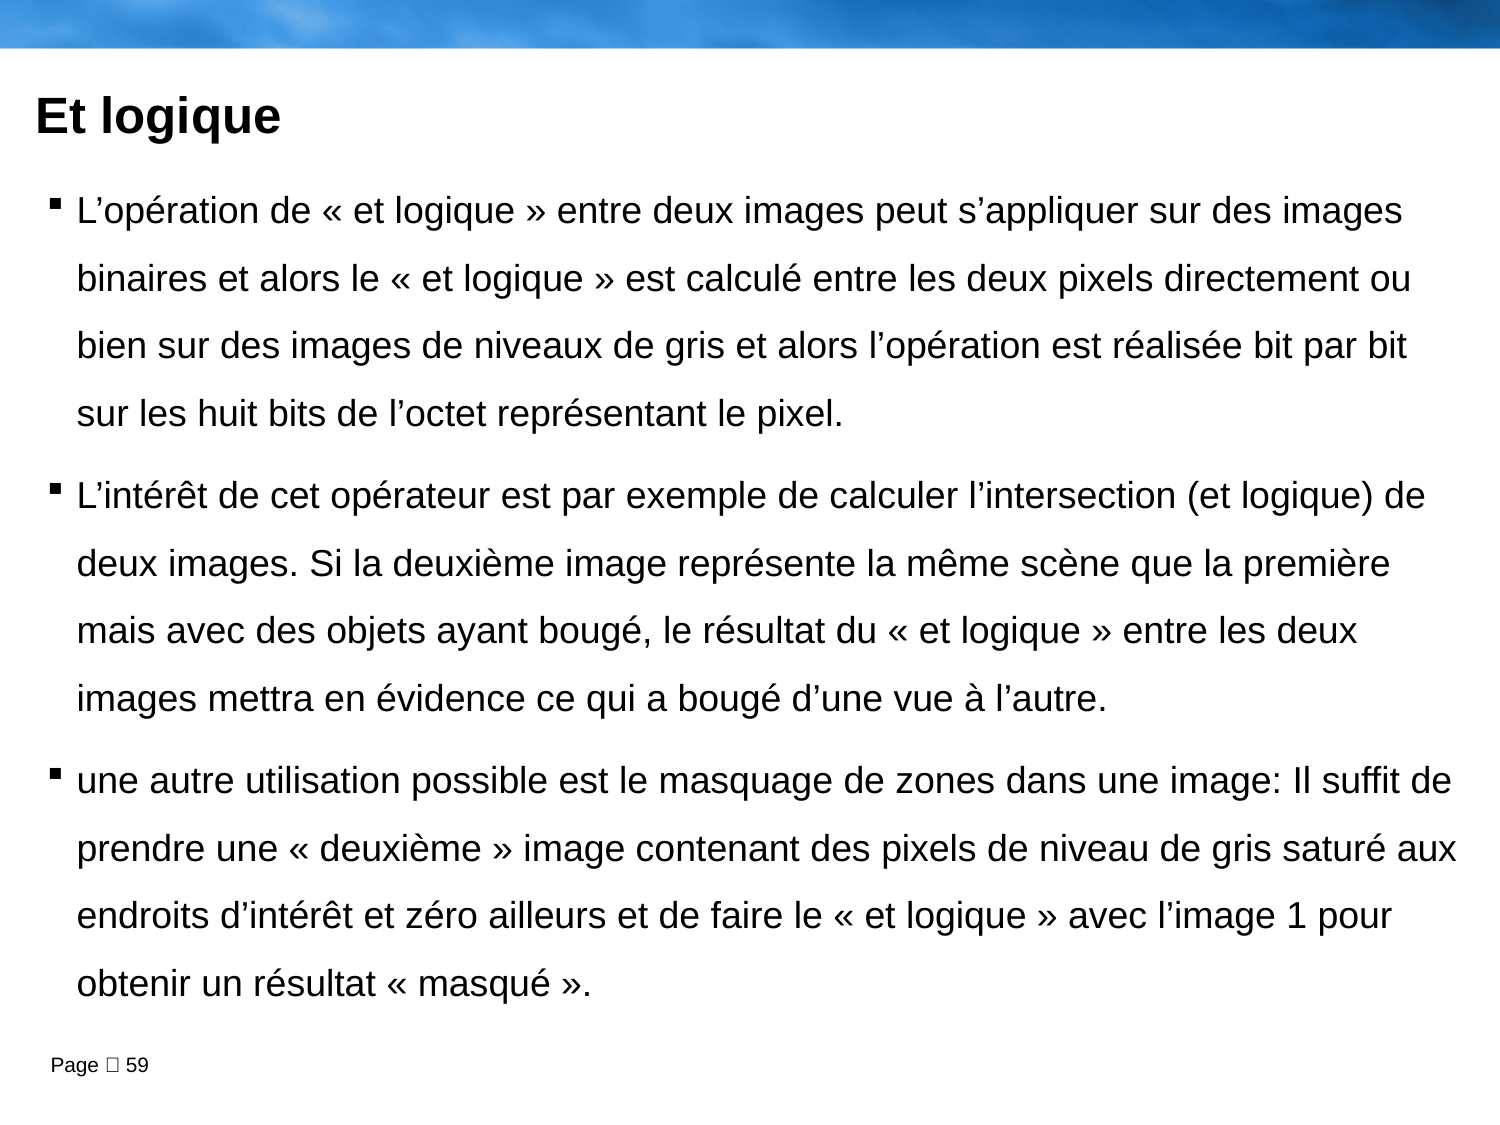

# Et logique
L’opération de « et logique » entre deux images peut s’appliquer sur des images binaires et alors le « et logique » est calculé entre les deux pixels directement ou bien sur des images de niveaux de gris et alors l’opération est réalisée bit par bit sur les huit bits de l’octet représentant le pixel.
L’intérêt de cet opérateur est par exemple de calculer l’intersection (et logique) de deux images. Si la deuxième image représente la même scène que la première mais avec des objets ayant bougé, le résultat du « et logique » entre les deux images mettra en évidence ce qui a bougé d’une vue à l’autre.
une autre utilisation possible est le masquage de zones dans une image: Il suffit de prendre une « deuxième » image contenant des pixels de niveau de gris saturé aux endroits d’intérêt et zéro ailleurs et de faire le « et logique » avec l’image 1 pour obtenir un résultat « masqué ».